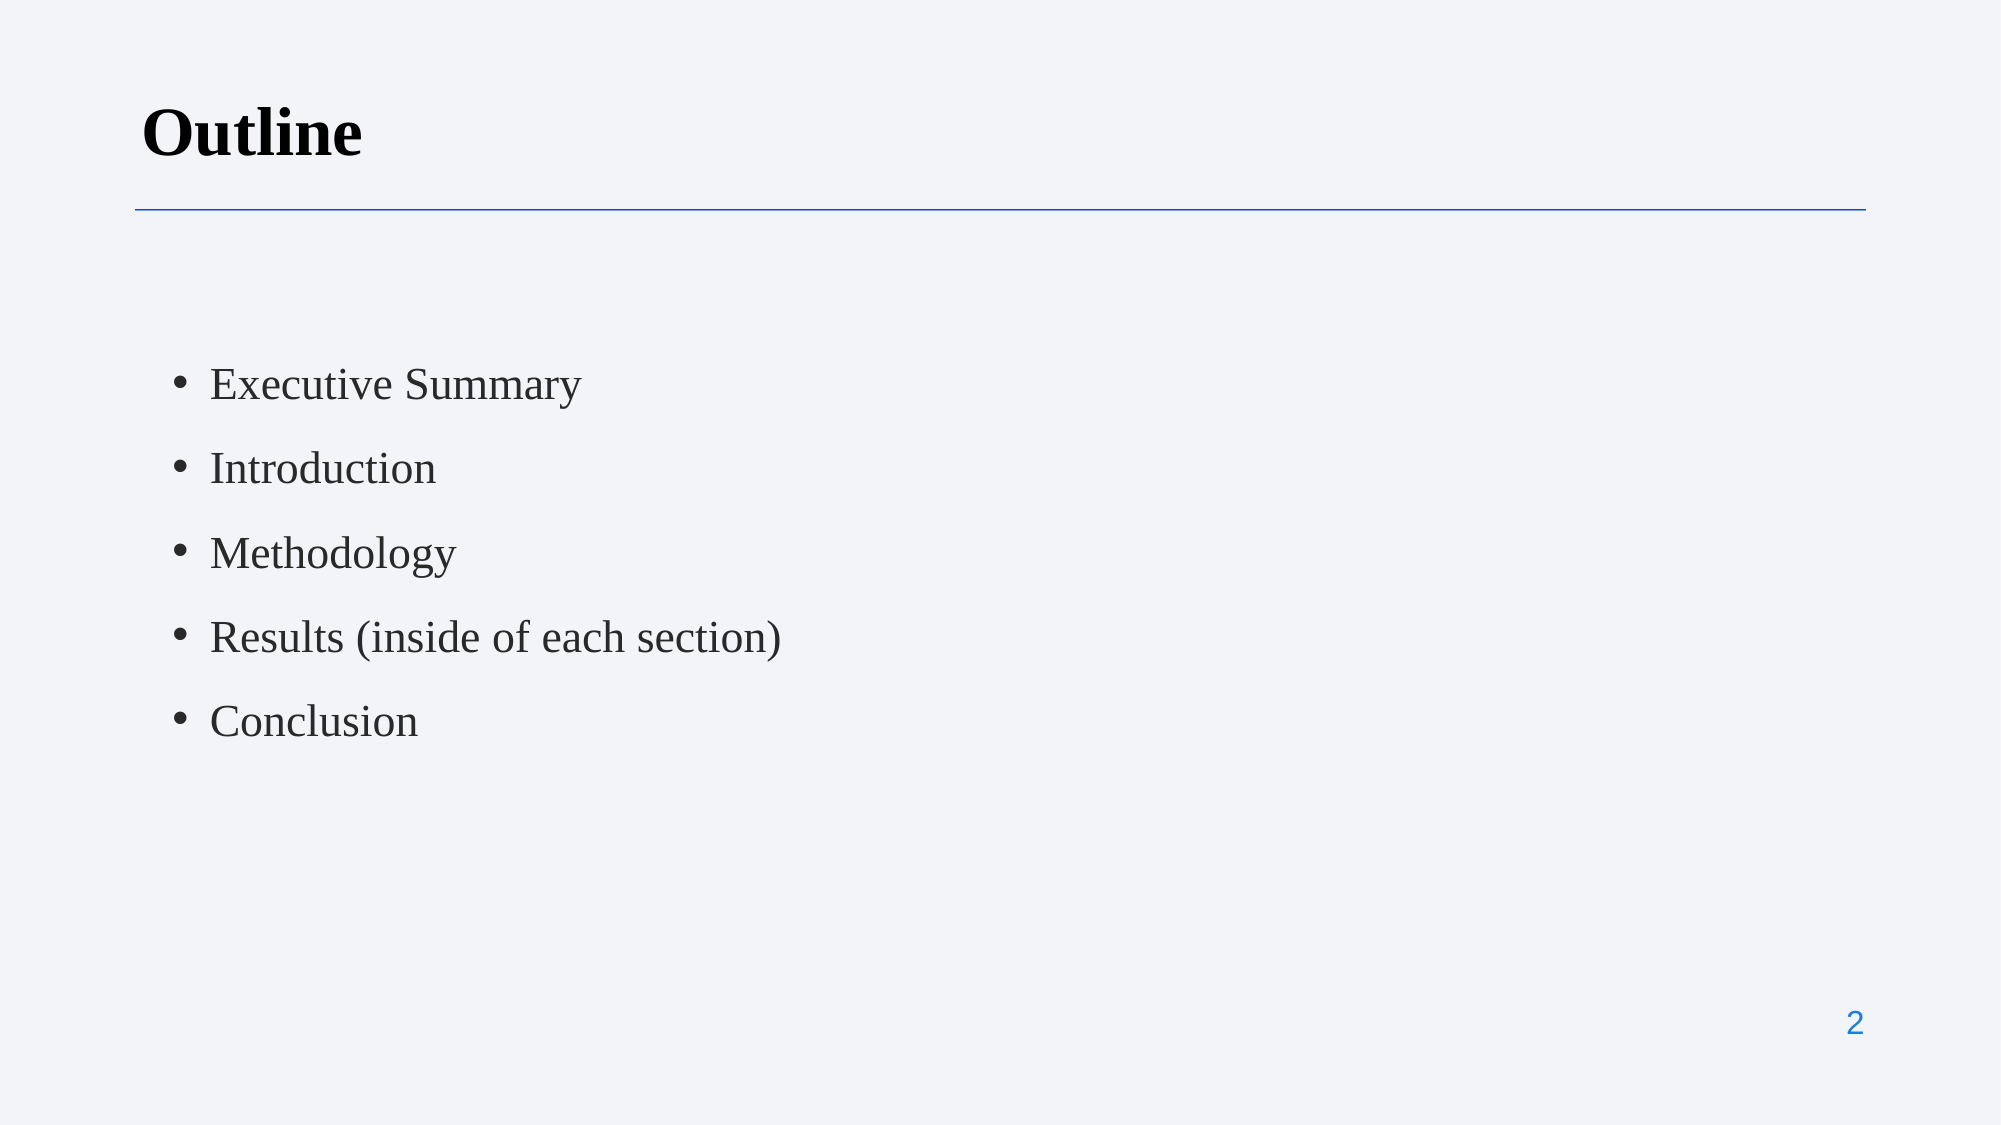

Outline
Executive Summary
Introduction
Methodology
Results (inside of each section)
Conclusion
2